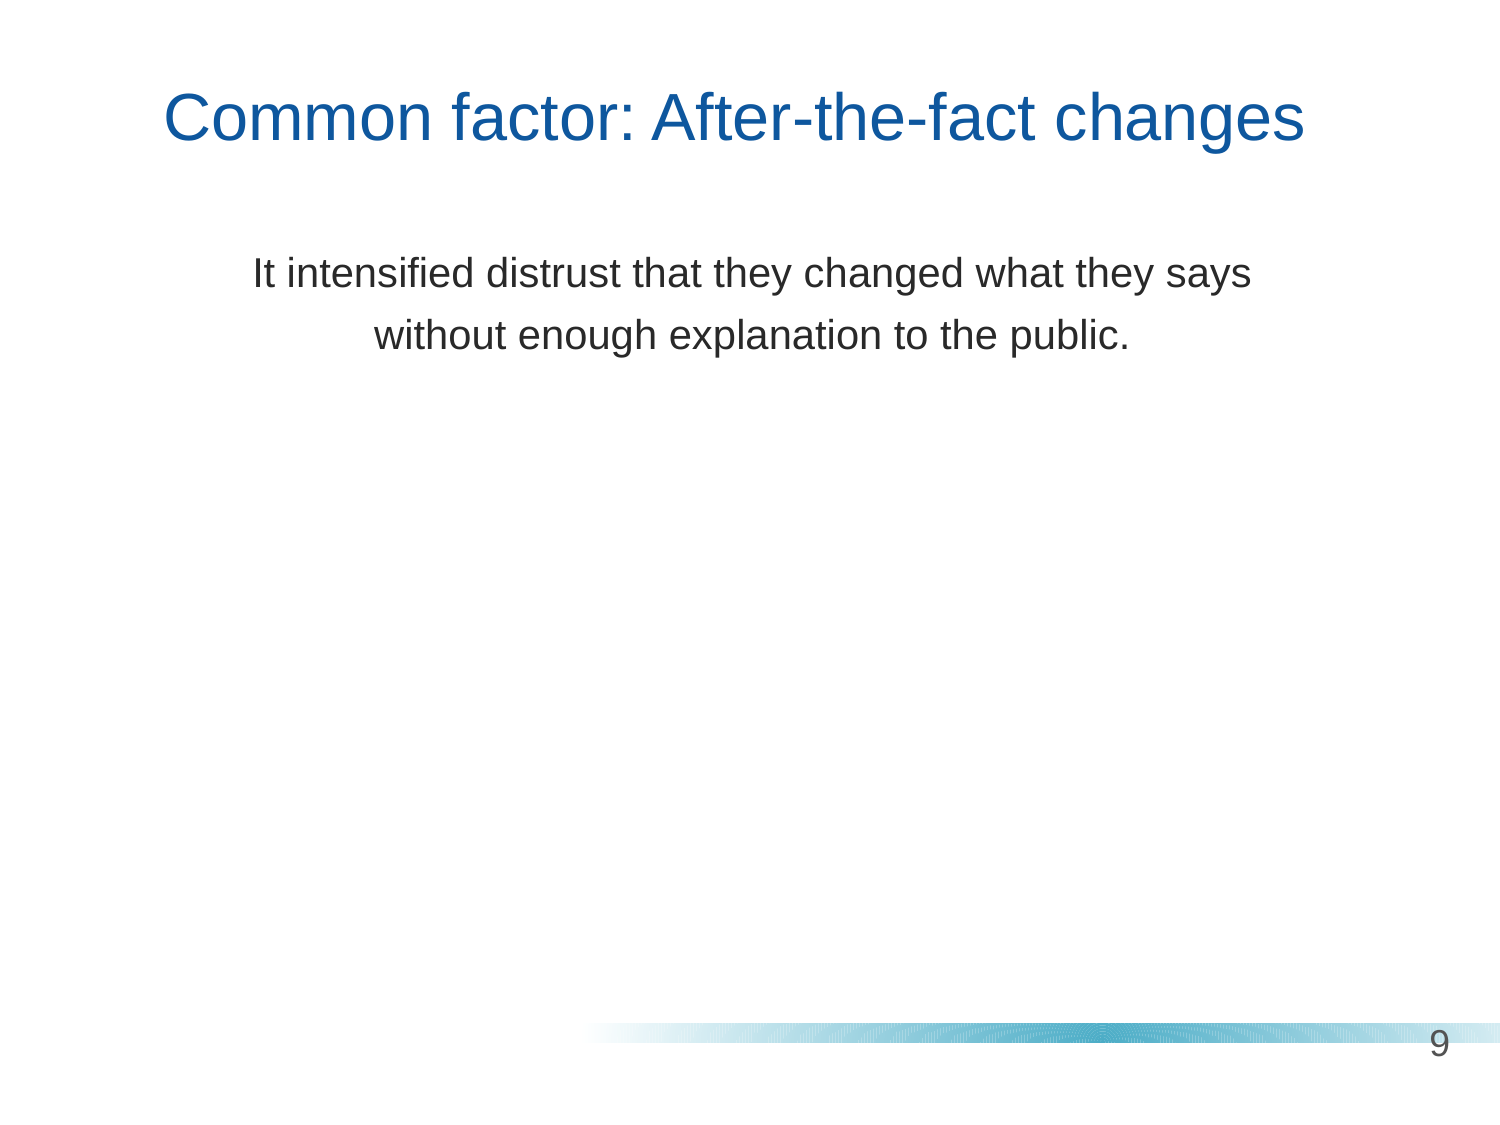

Common factor: After-the-fact changes
It intensified distrust that they changed what they says
without enough explanation to the public.
9